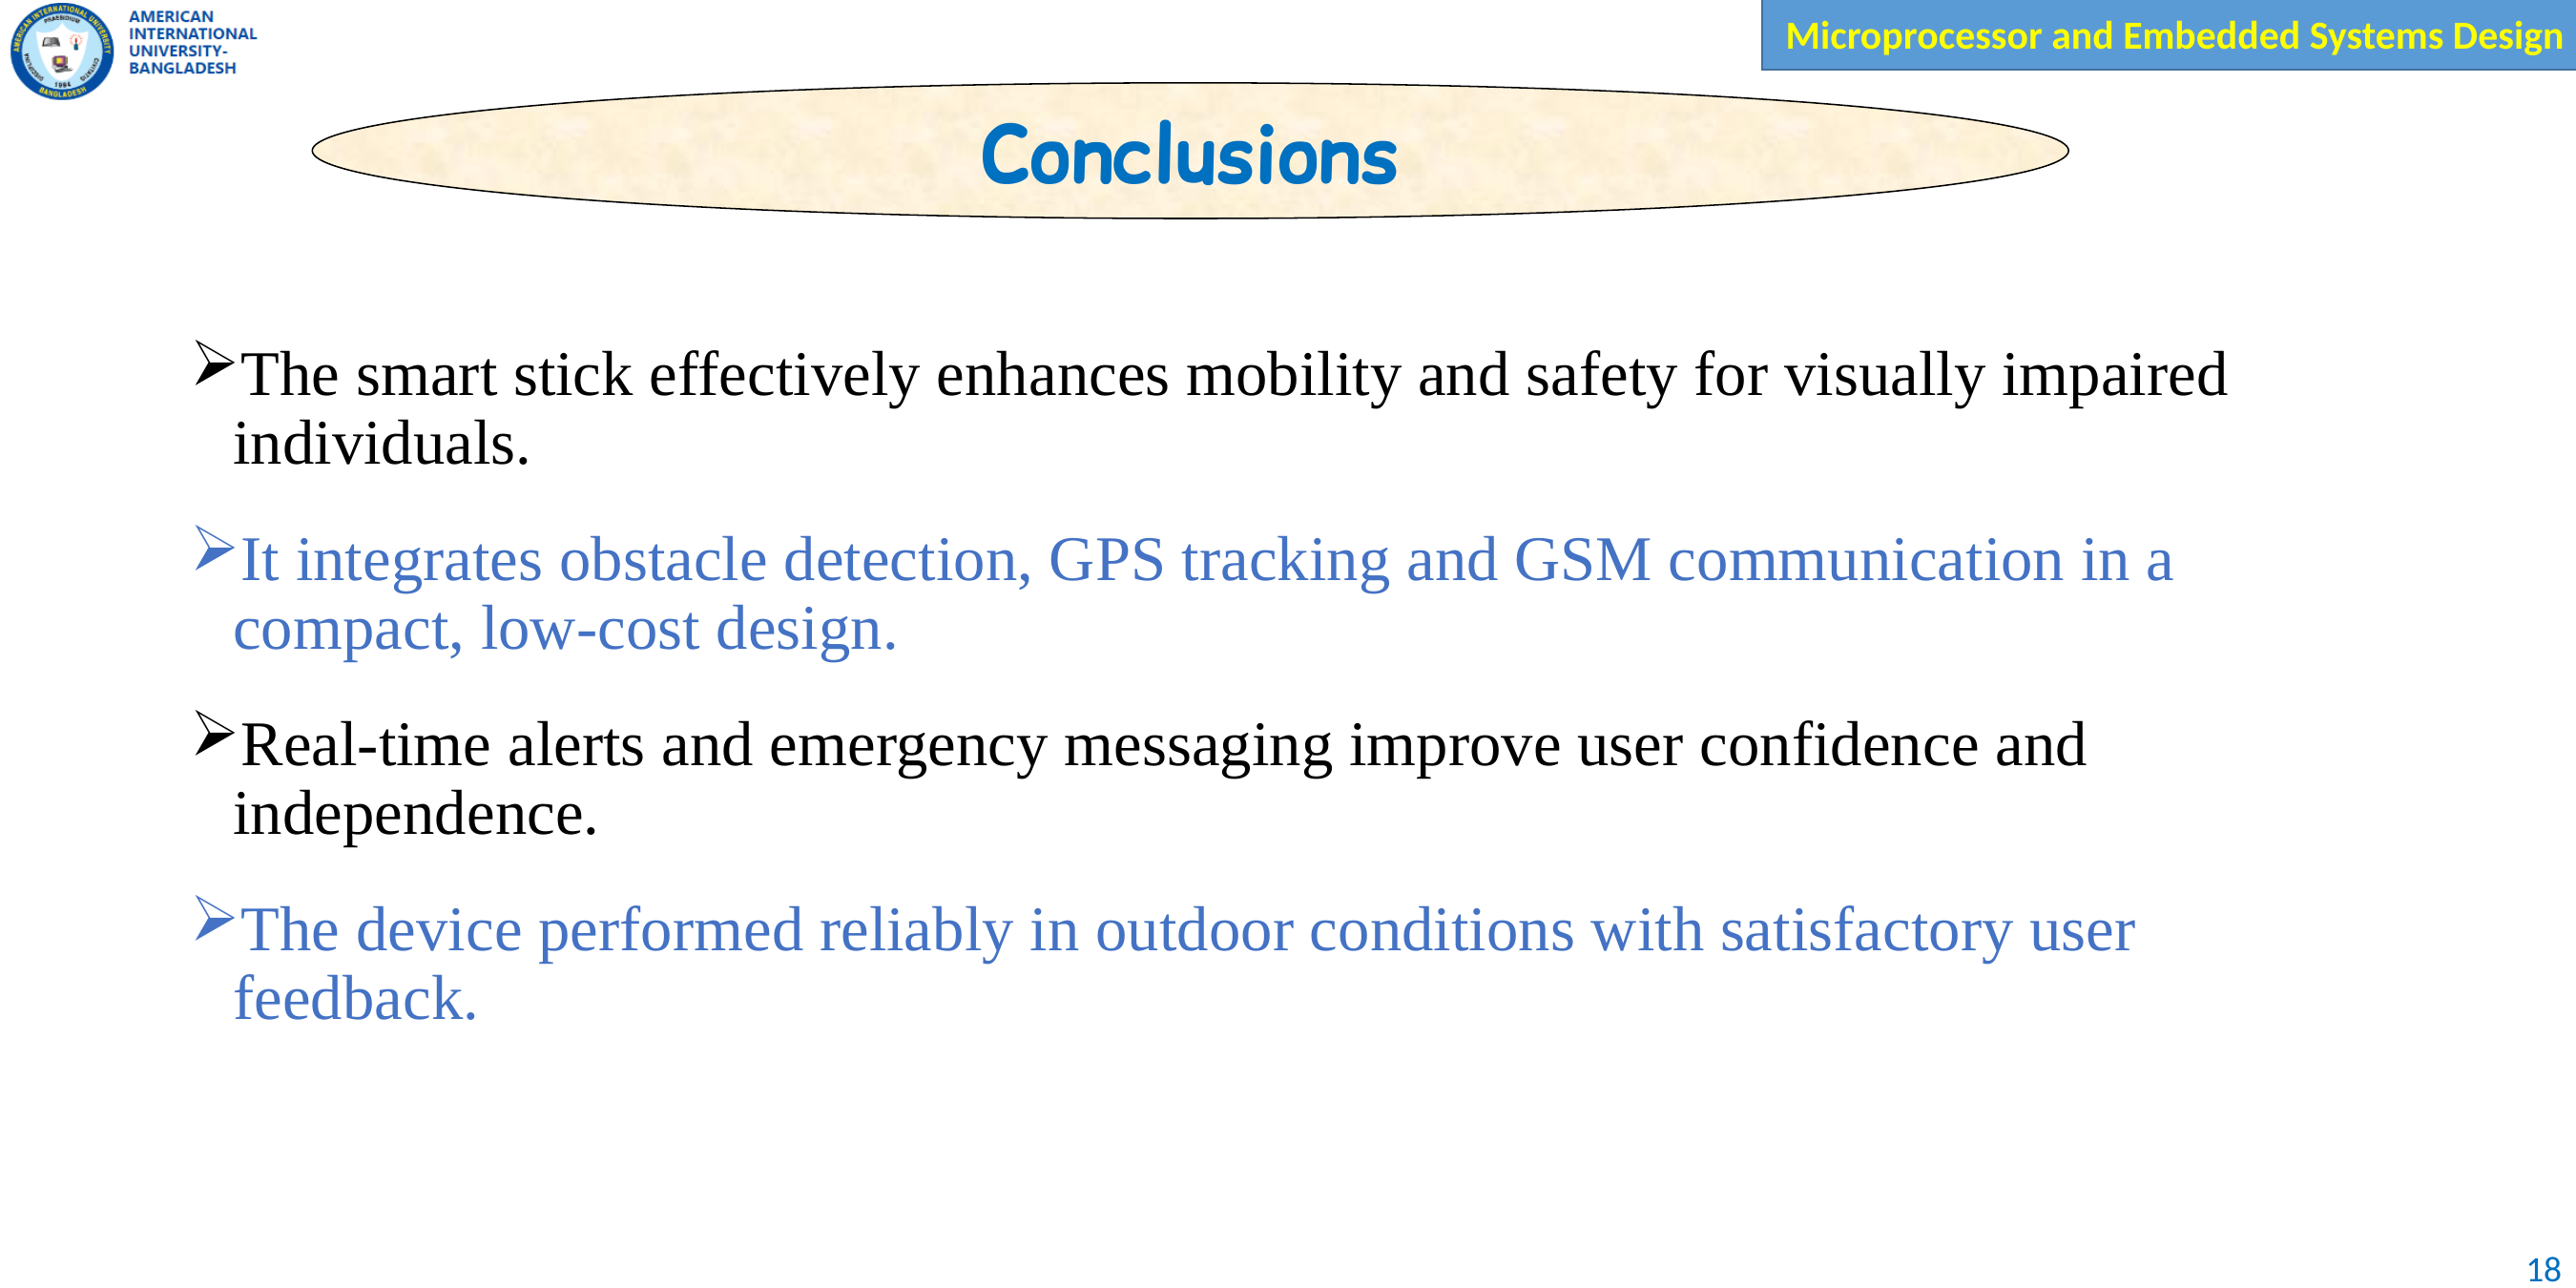

Conclusions
The smart stick effectively enhances mobility and safety for visually impaired individuals.
It integrates obstacle detection, GPS tracking and GSM communication in a compact, low-cost design.
Real-time alerts and emergency messaging improve user confidence and independence.
The device performed reliably in outdoor conditions with satisfactory user feedback.

18